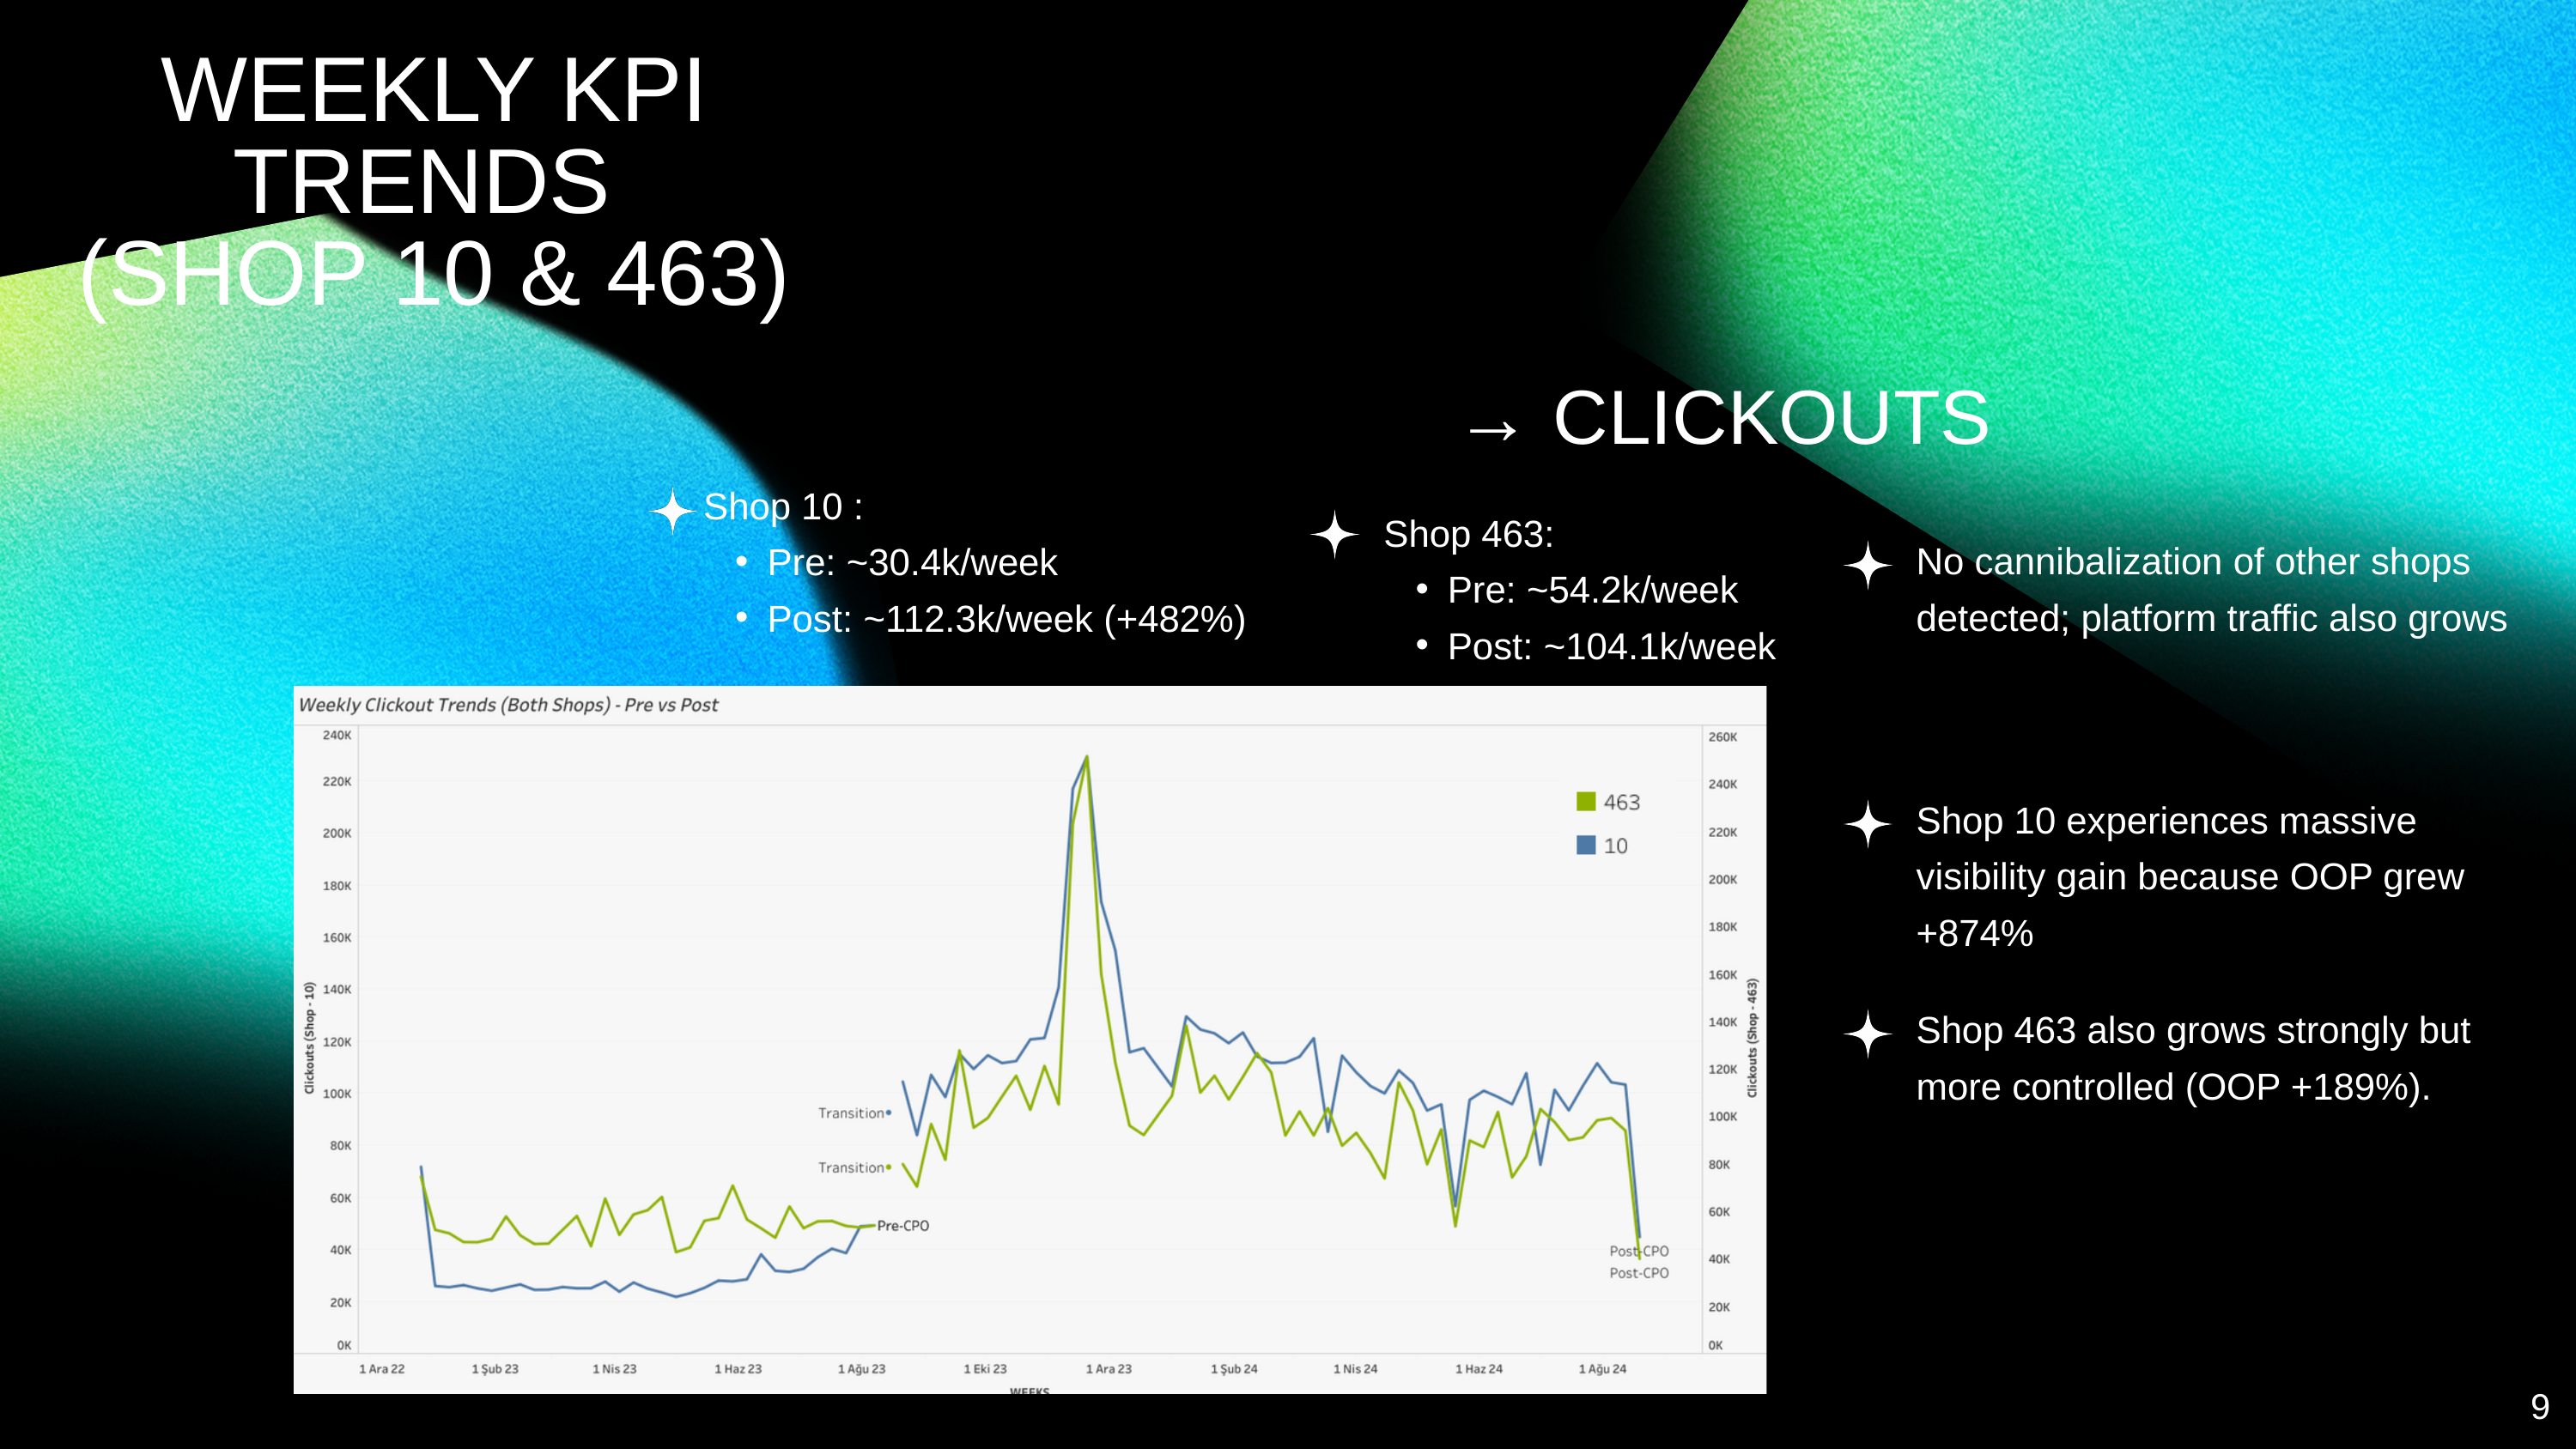

WEEKLY KPI TRENDS
(SHOP 10 & 463)

→ CLICKOUTS
Shop 10 :
Pre: ~30.4k/week
Post: ~112.3k/week (+482%)

Shop 463:
Pre: ~54.2k/week
Post: ~104.1k/week

No cannibalization of other shops detected; platform traffic also grows

Shop 10 experiences massive visibility gain because OOP grew +874%

Shop 463 also grows strongly but more controlled (OOP +189%).

9